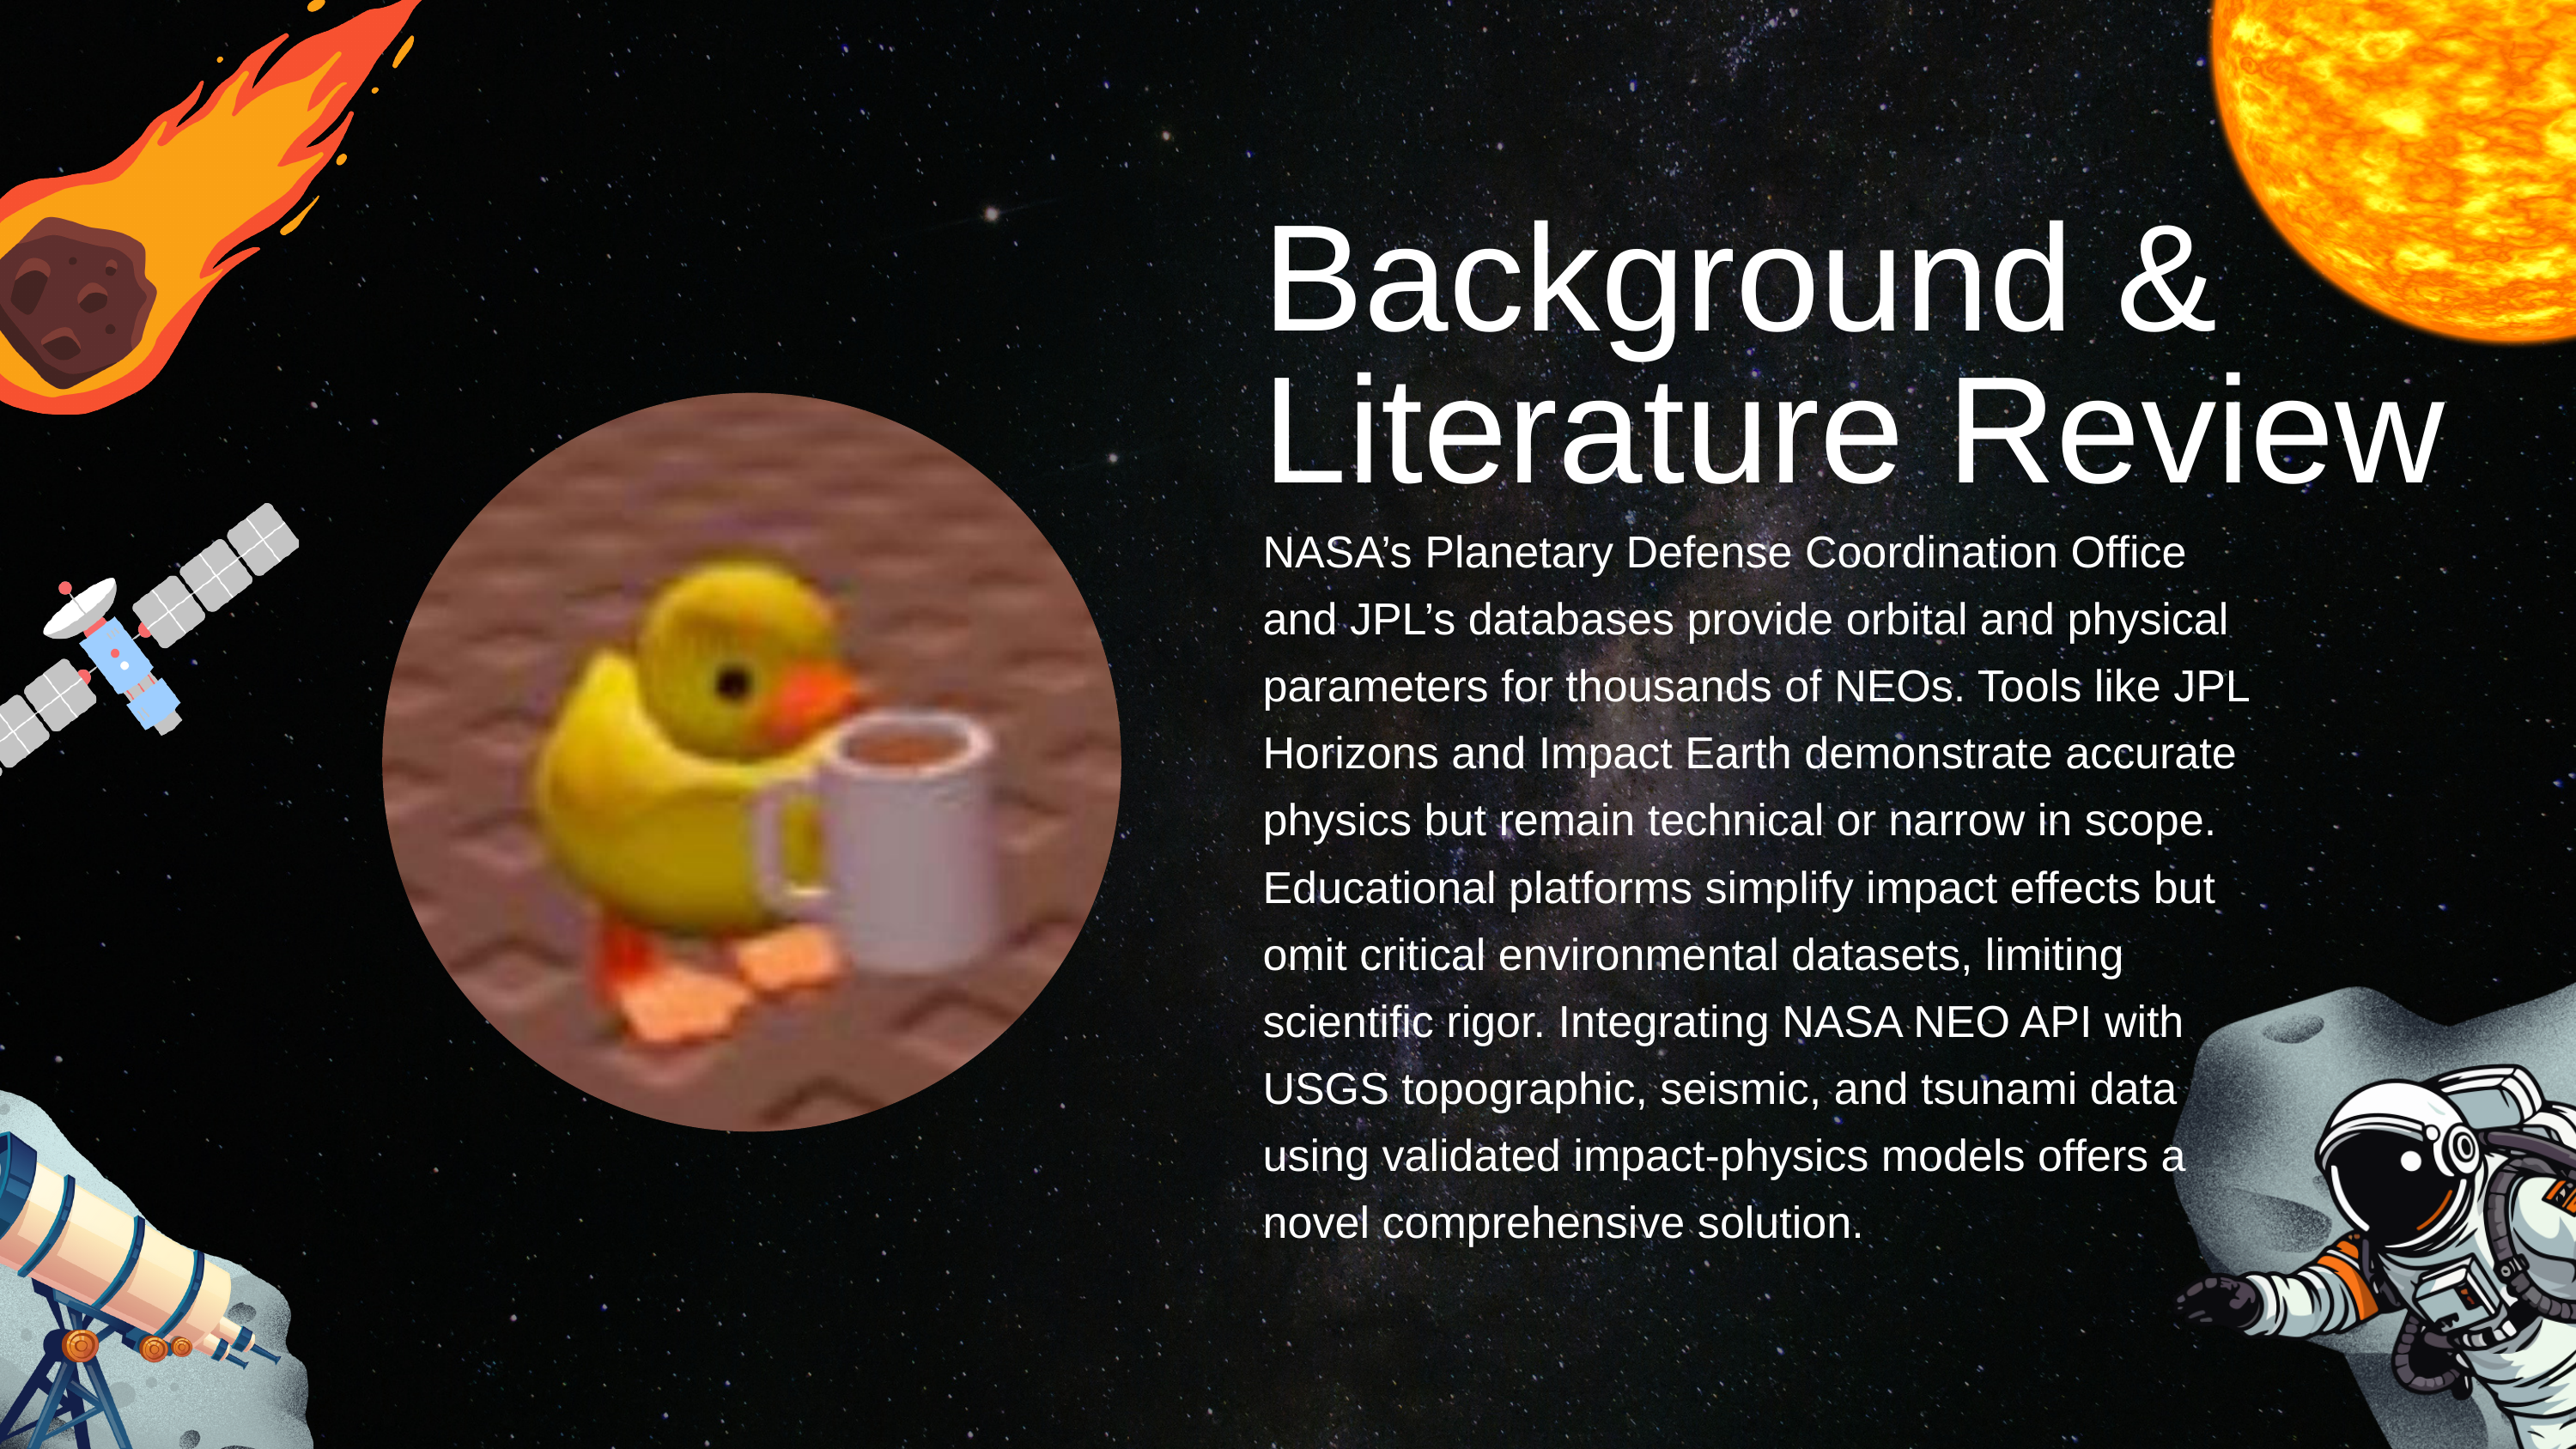

Background & Literature Review

NASA’s Planetary Defense Coordination Office and JPL’s databases provide orbital and physical parameters for thousands of NEOs. Tools like JPL Horizons and Impact Earth demonstrate accurate physics but remain technical or narrow in scope. Educational platforms simplify impact effects but omit critical environmental datasets, limiting scientific rigor. Integrating NASA NEO API with USGS topographic, seismic, and tsunami data using validated impact-physics models offers a novel comprehensive solution.